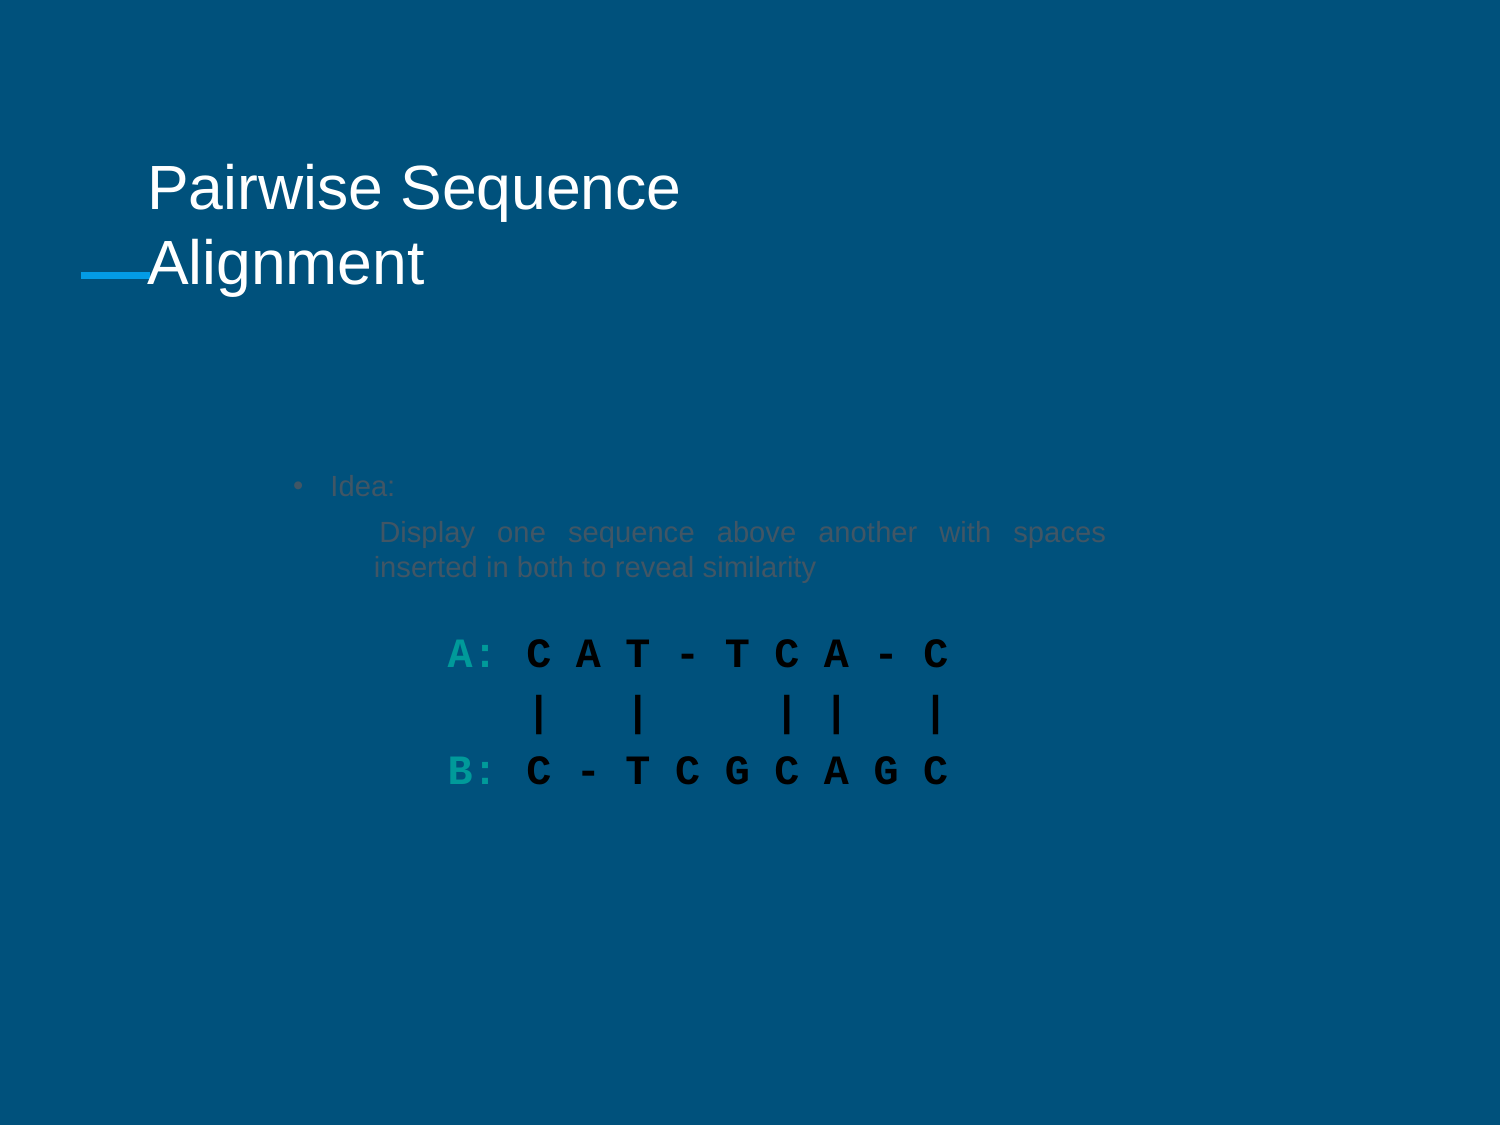

# Pairwise Sequence Alignment
Idea:
Display one sequence above another with spaces inserted in both to reveal similarity
| A: | C | A | T | - | T | C | A | - | C |
| --- | --- | --- | --- | --- | --- | --- | --- | --- | --- |
|  | | |  | | |  |  | | | | |  | | |
| B: | C | - | T | C | G | C | A | G | C |